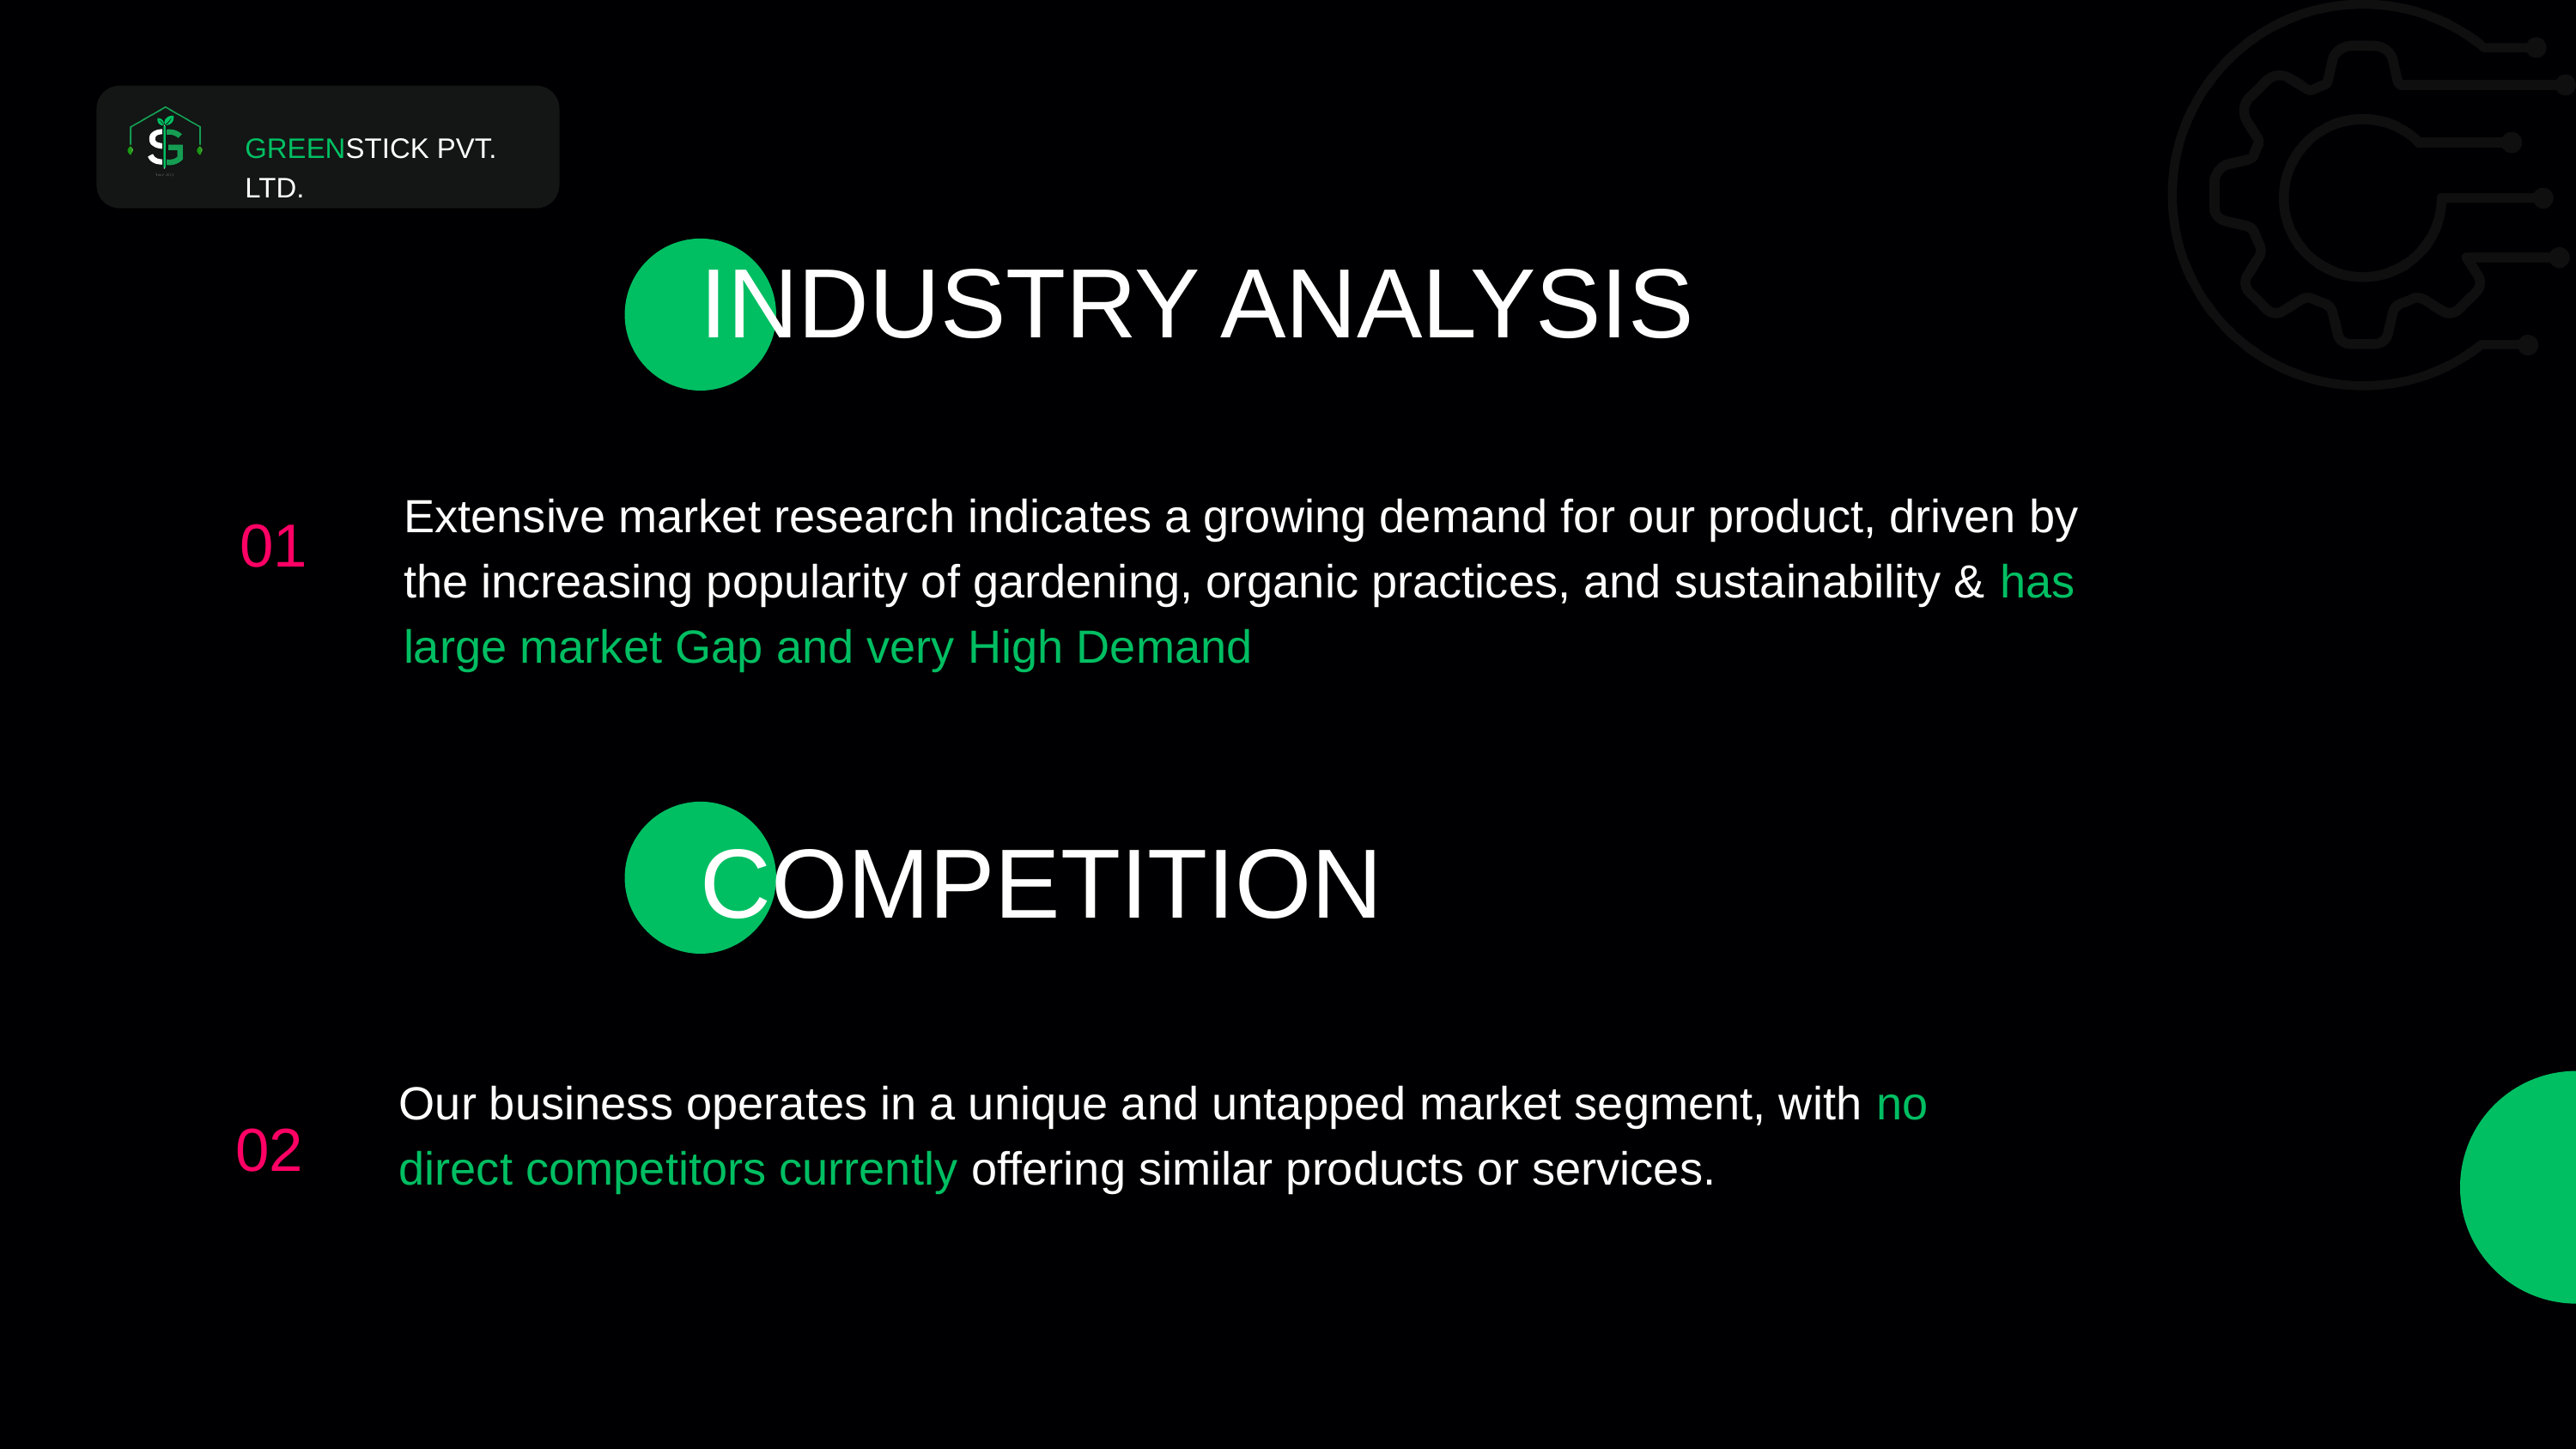

GREENSTICK PVT. LTD.
INDUSTRY ANALYSIS

Extensive market research indicates a growing demand for our product, driven by the increasing popularity of gardening, organic practices, and sustainability & has large market Gap and very High Demand
01

 COMPETITION
Our business operates in a unique and untapped market segment, with no direct competitors currently offering similar products or services.

02